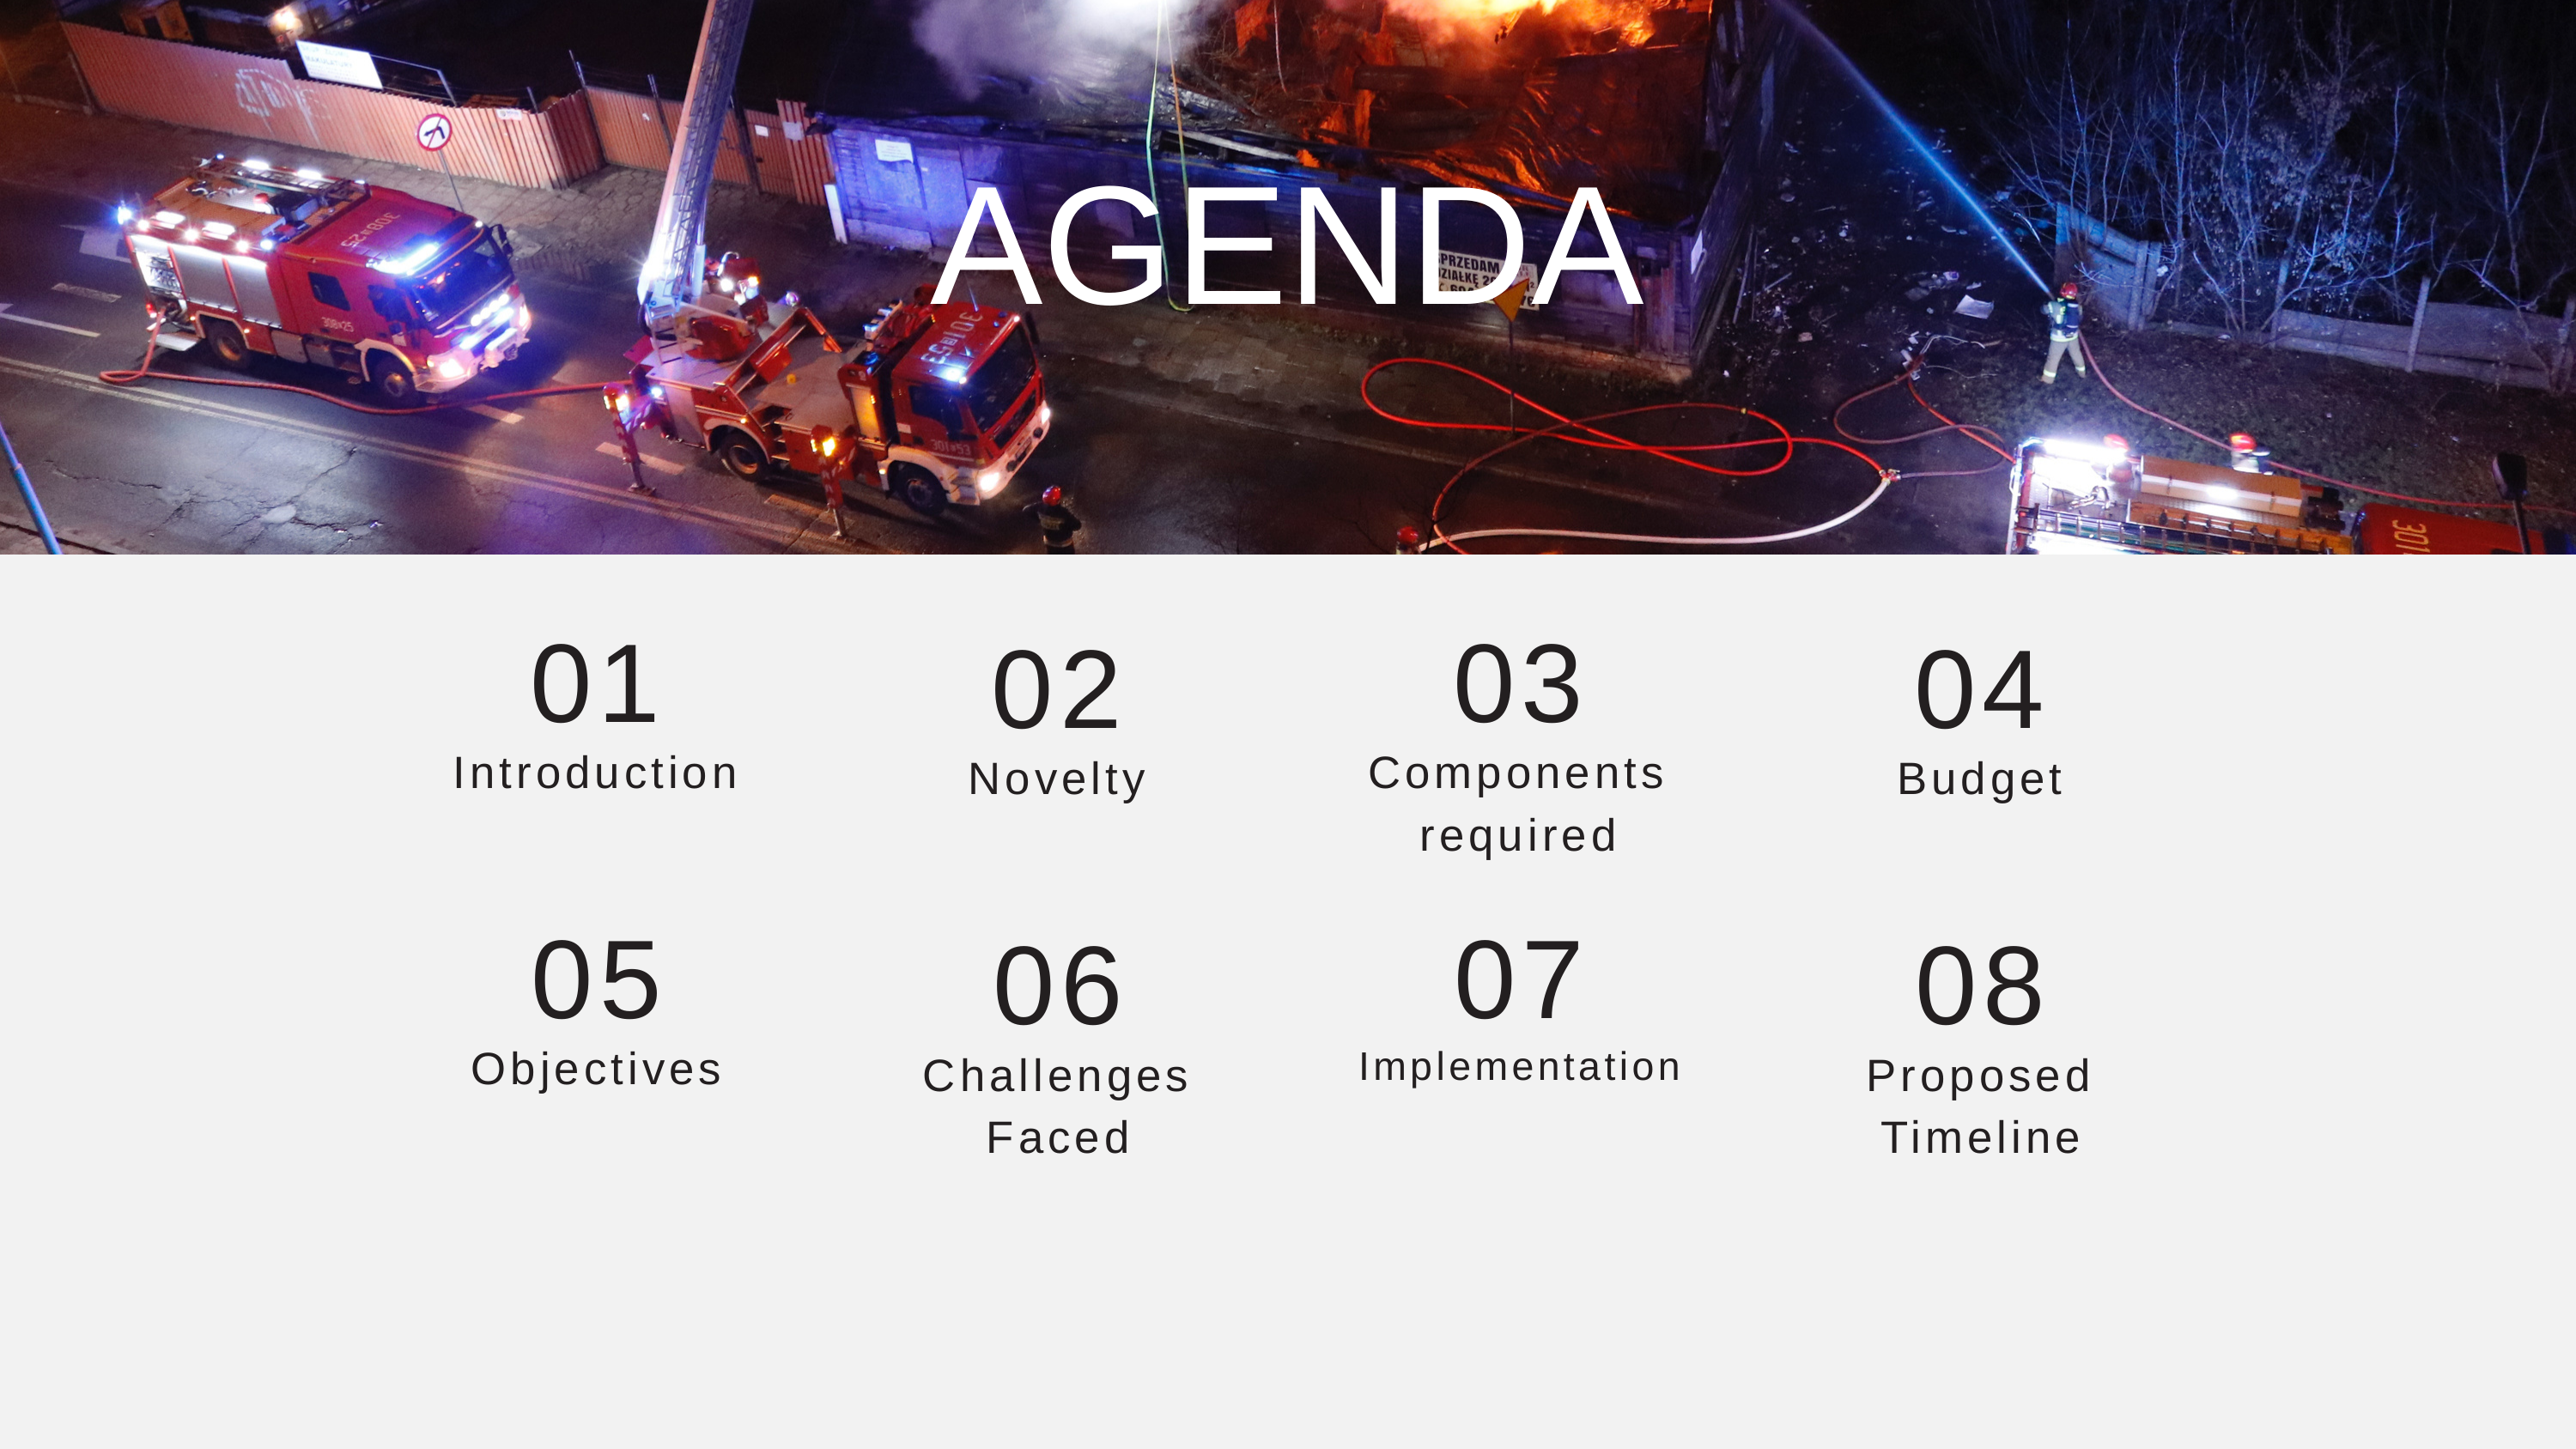

AGENDA
01
03
02
04
Introduction
Components required
Novelty
Budget
05
07
06
08
Objectives
Implementation
Challenges Faced
Proposed Timeline